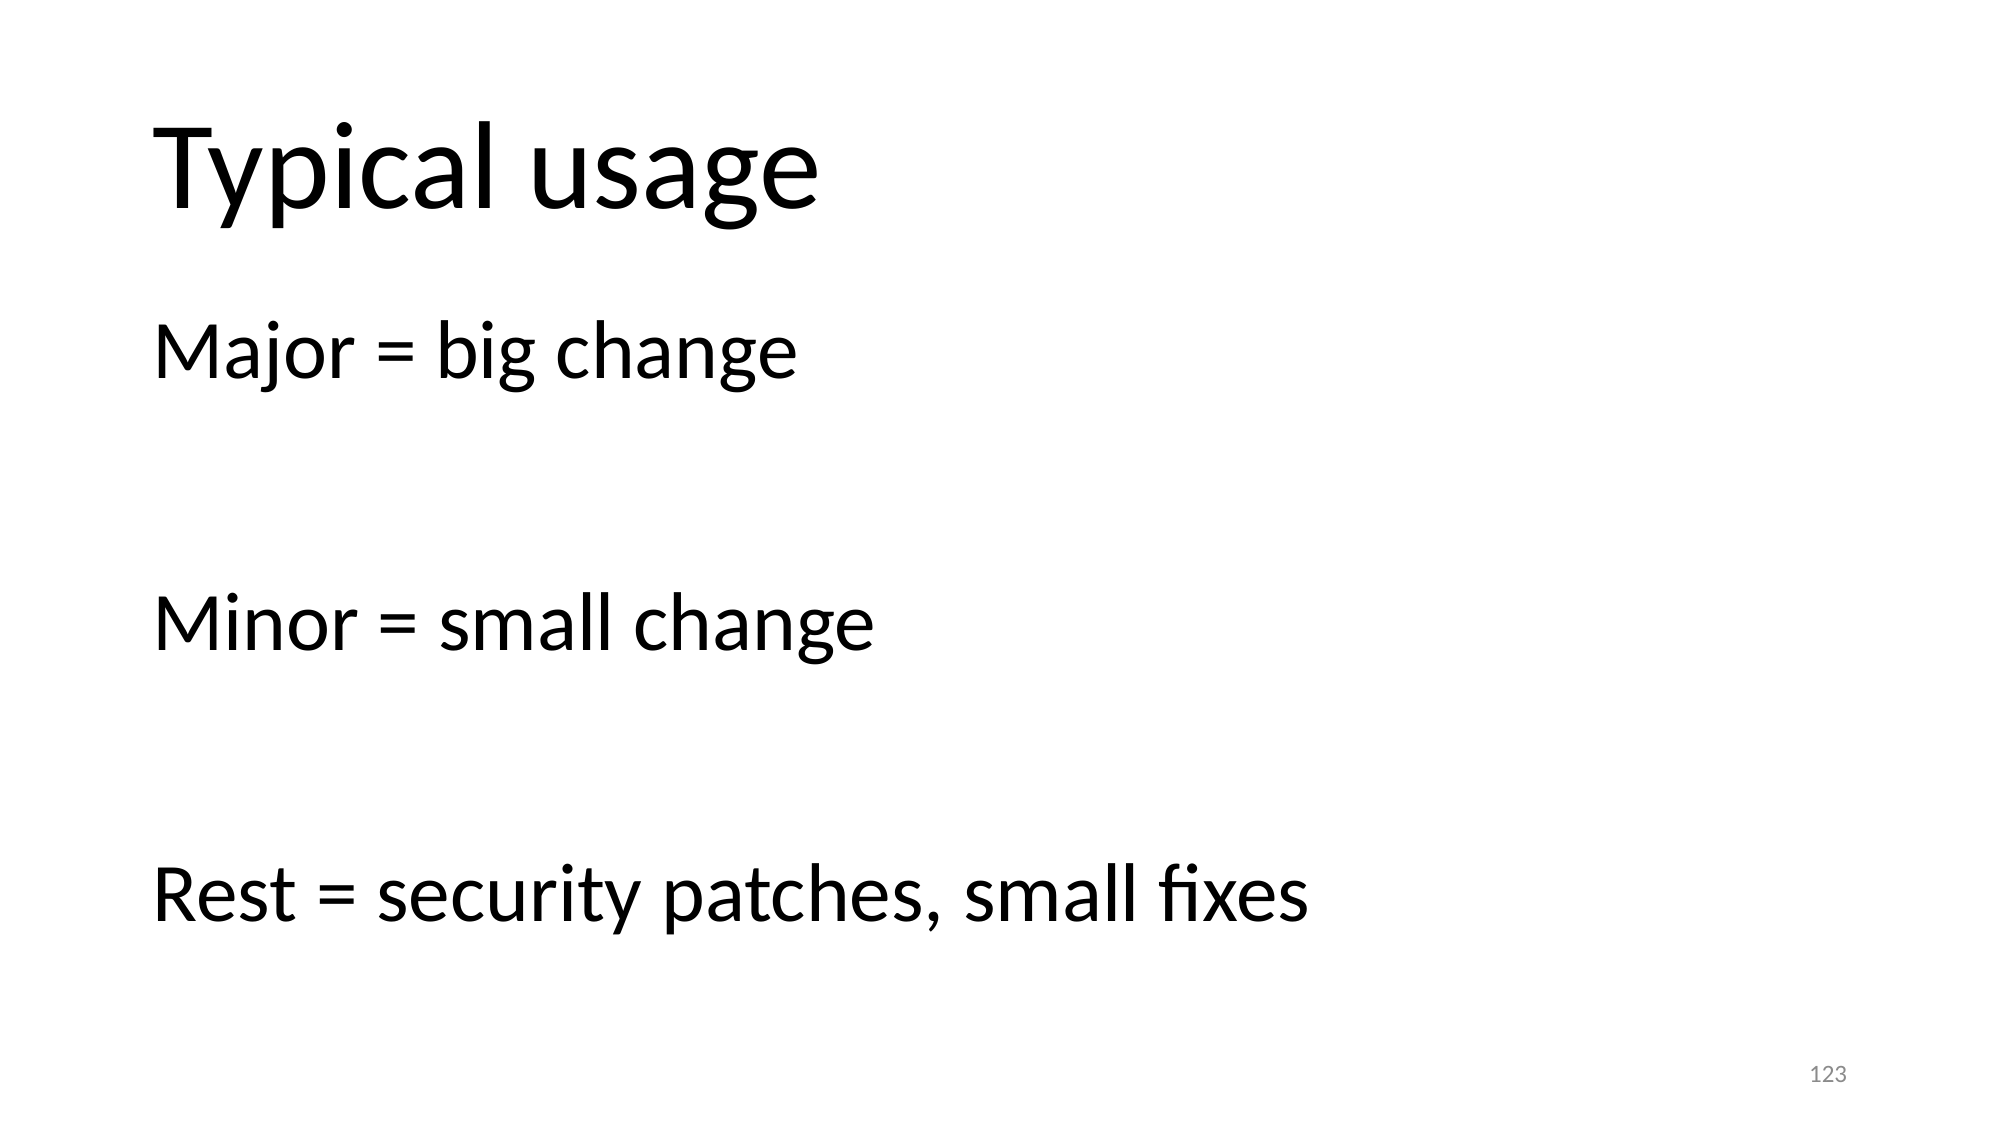

# Typical usage
Major = big change

Minor = small change

Rest = security patches, small fixes
123